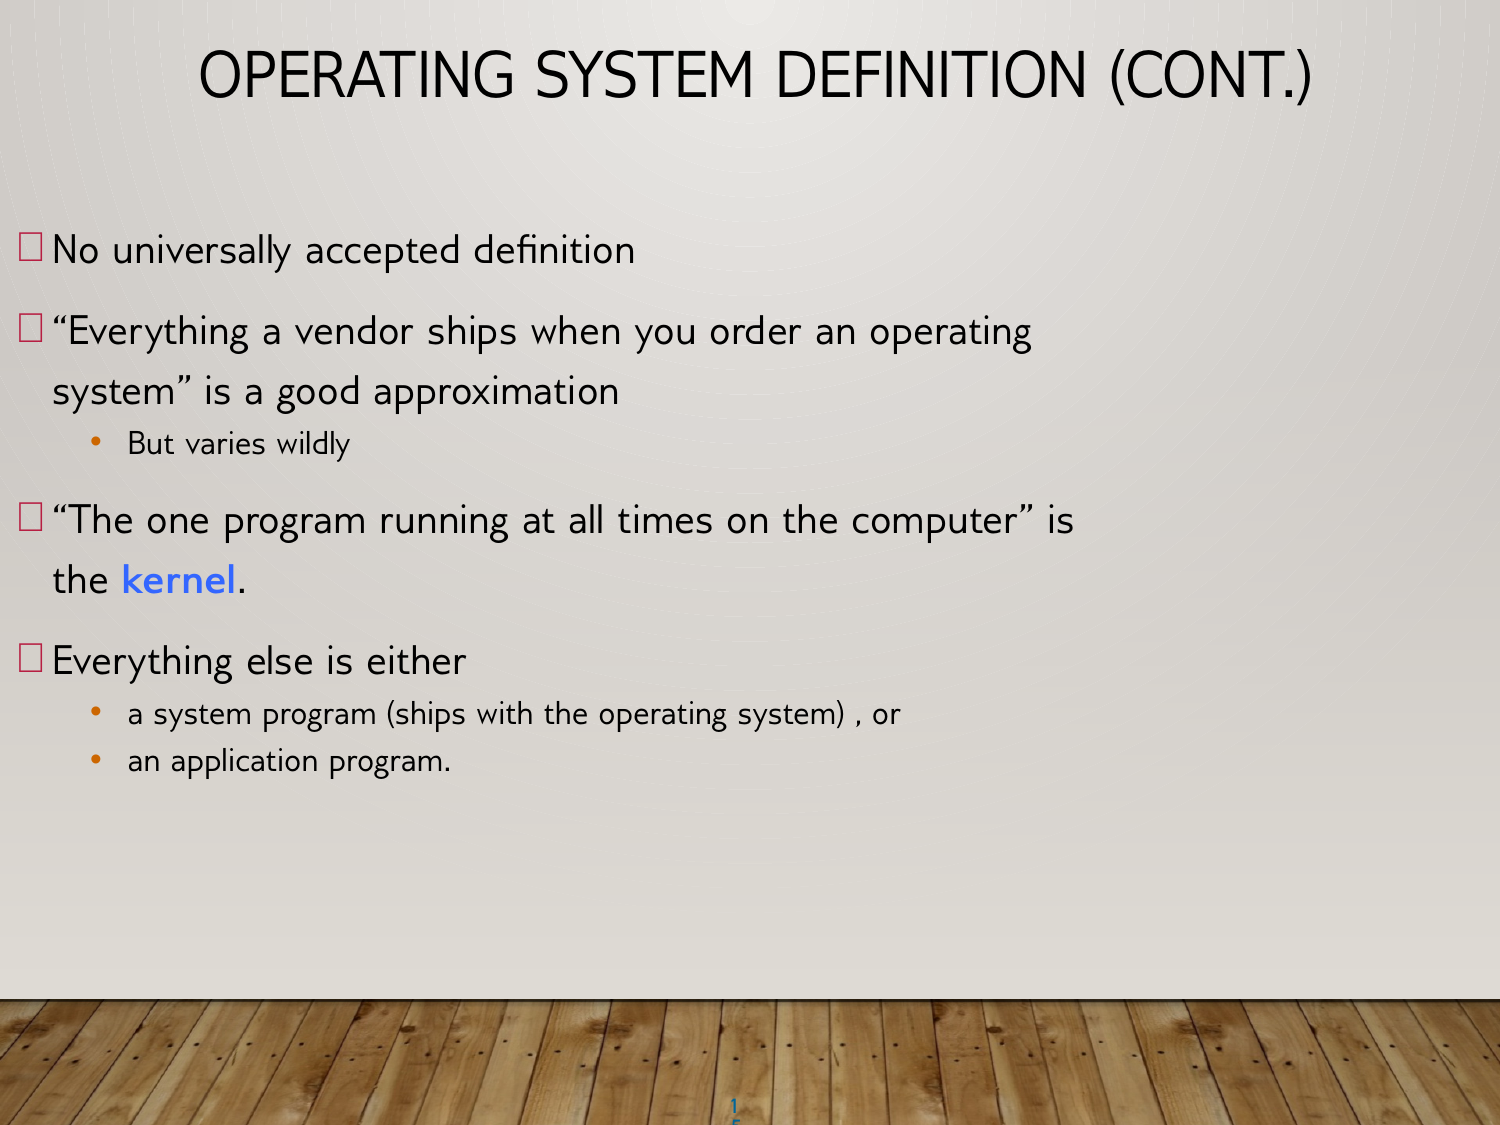

Operating System Definition (Cont.)
No universally accepted definition
“Everything a vendor ships when you order an operating system” is a good approximation
But varies wildly
“The one program running at all times on the computer” is the kernel.
Everything else is either
a system program (ships with the operating system) , or
an application program.
15